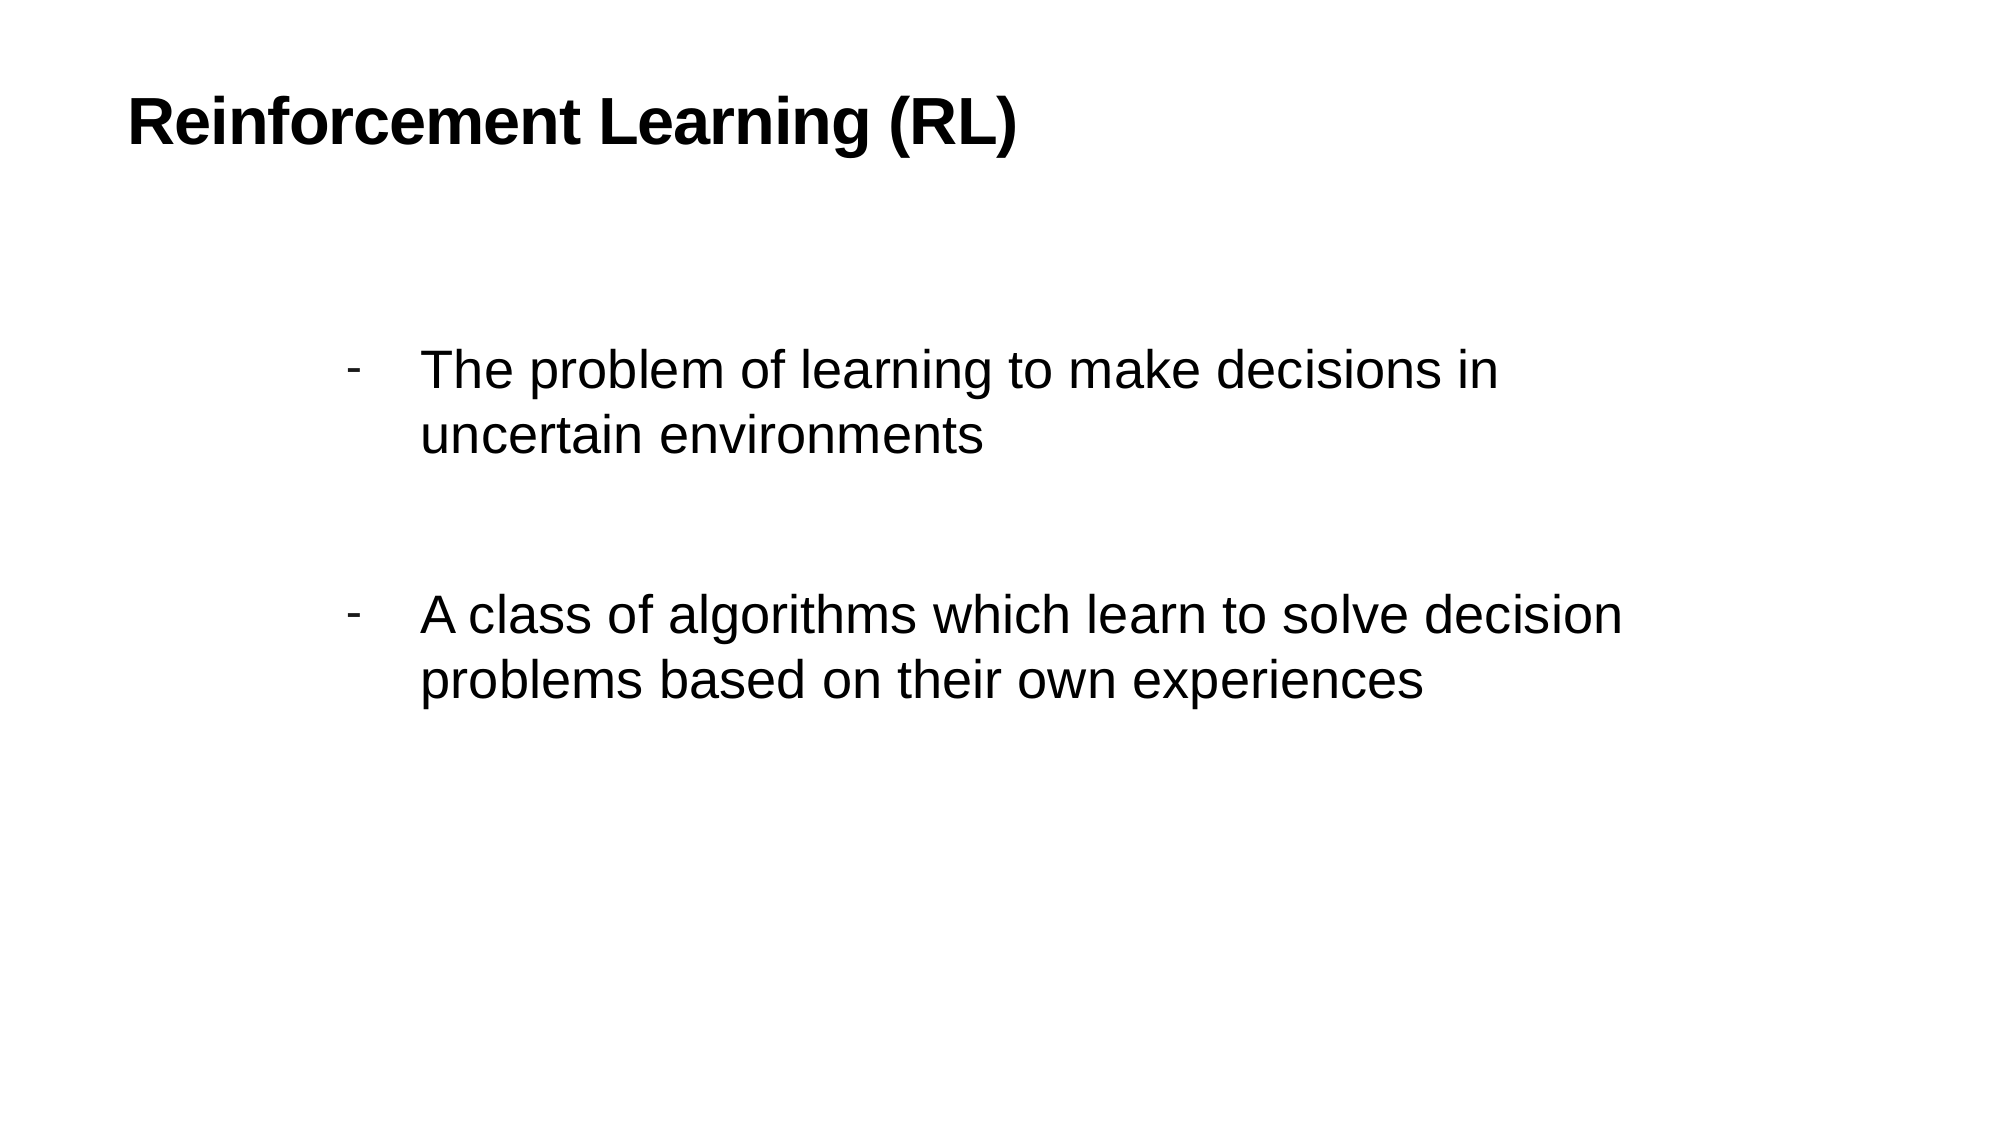

# Reinforcement Learning (RL)
The problem of learning to make decisions in uncertain environments

A class of algorithms which learn to solve decision problems based on their own experiences